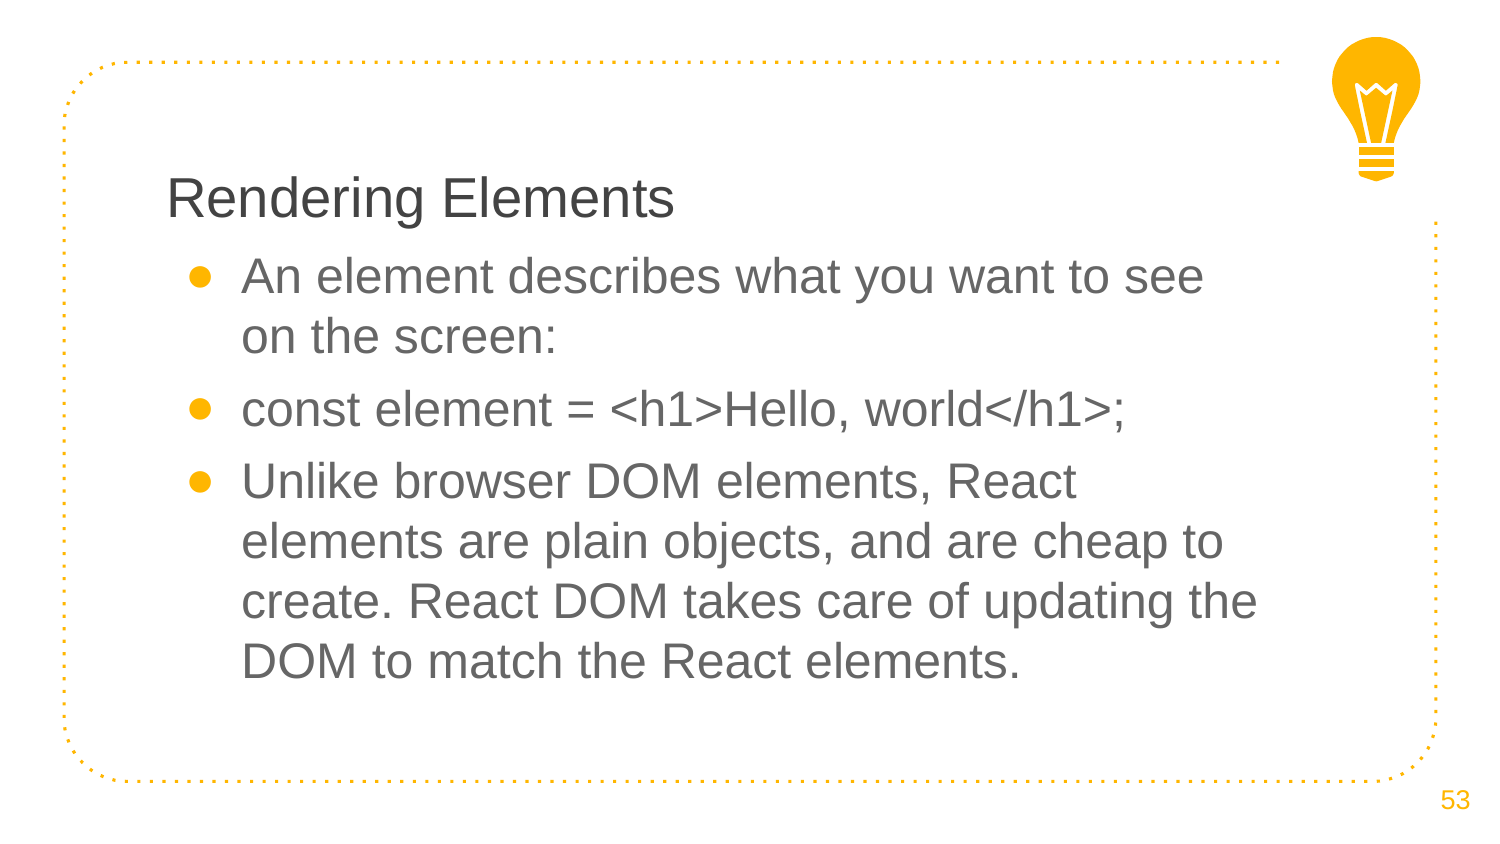

# Rendering Elements
An element describes what you want to see on the screen:
const element = <h1>Hello, world</h1>;
Unlike browser DOM elements, React elements are plain objects, and are cheap to create. React DOM takes care of updating the DOM to match the React elements.
53